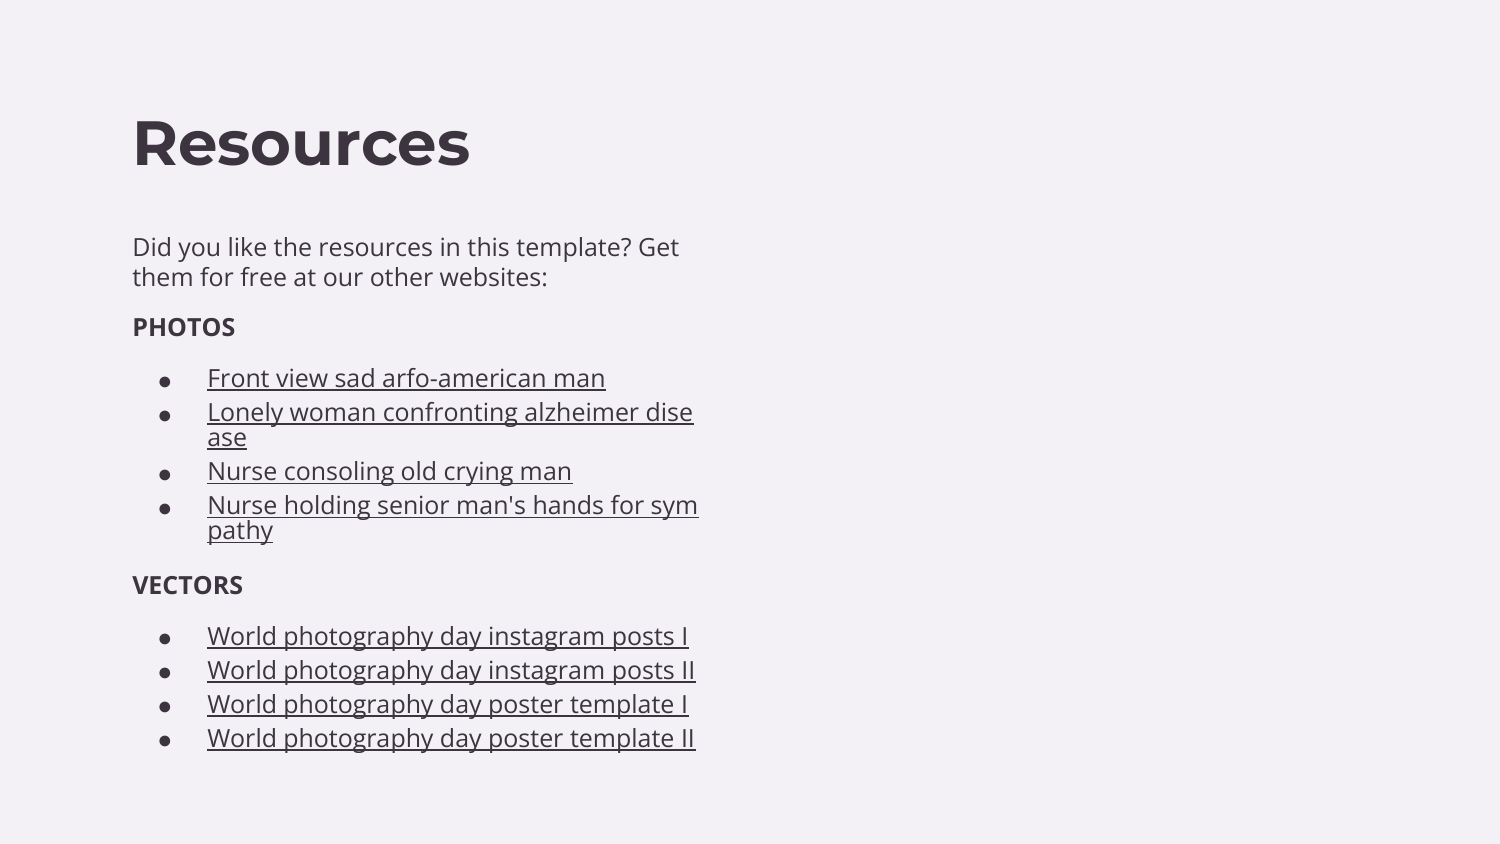

# Resources
Did you like the resources in this template? Get them for free at our other websites:
PHOTOS
Front view sad arfo-american man
Lonely woman confronting alzheimer disease
Nurse consoling old crying man
Nurse holding senior man's hands for sympathy
VECTORS
World photography day instagram posts I
World photography day instagram posts II
World photography day poster template I
World photography day poster template II